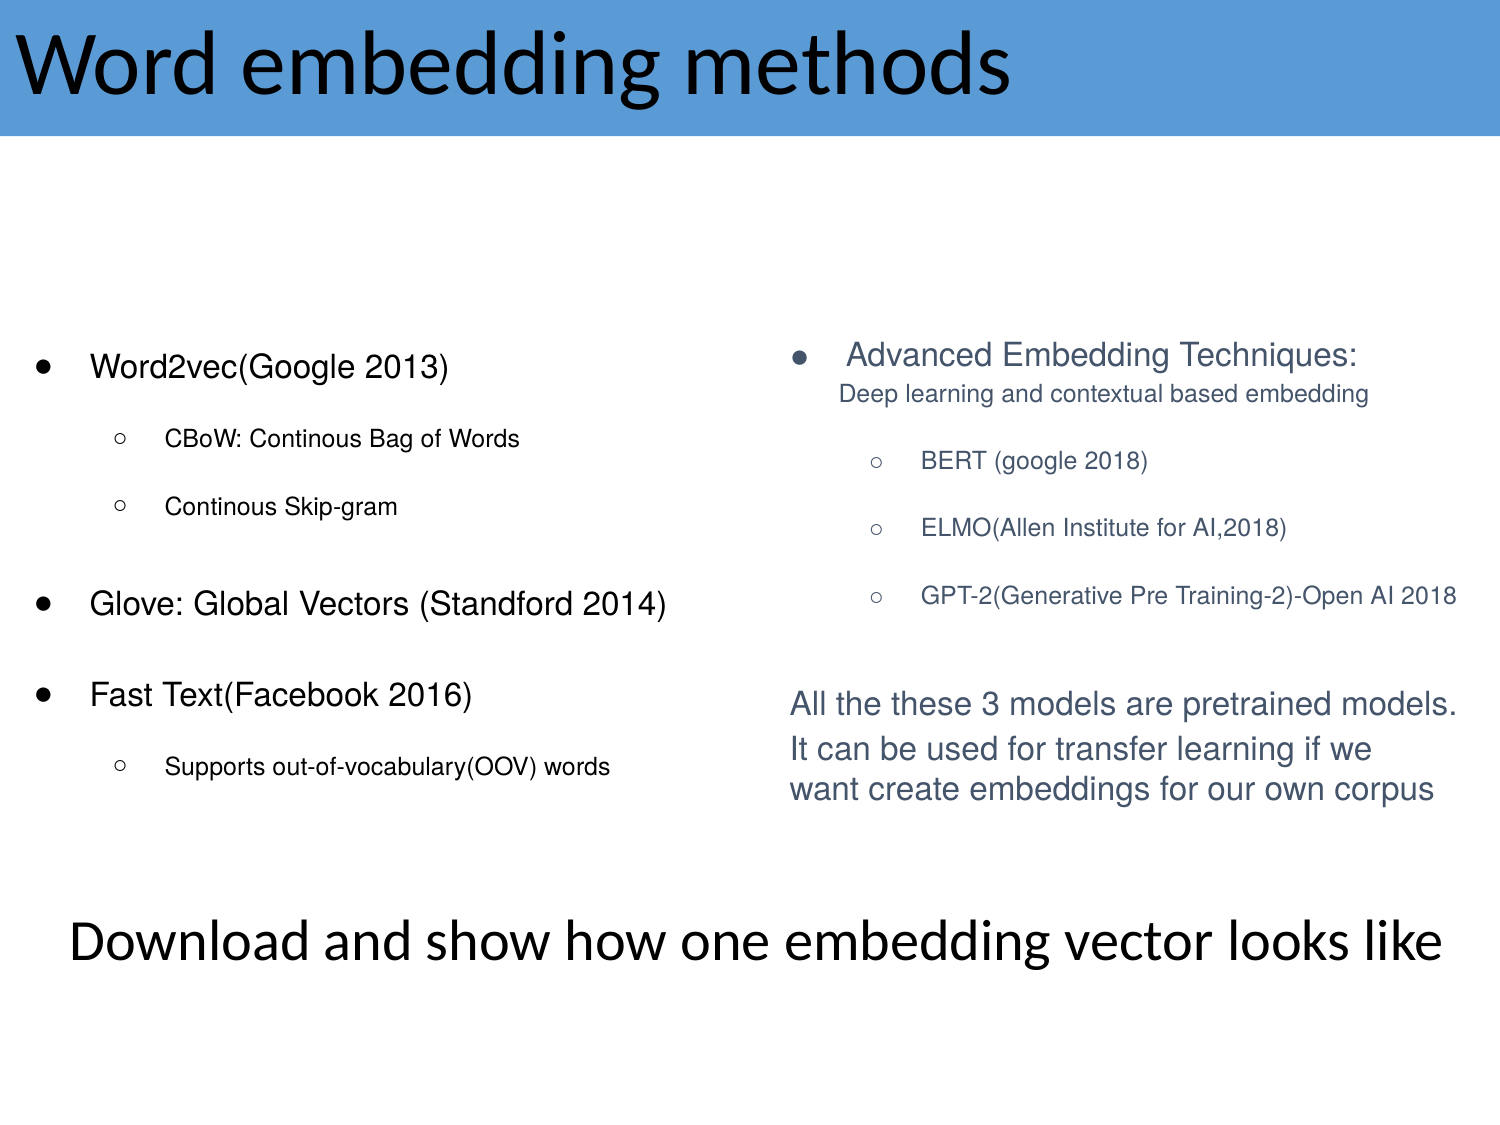

# Word embedding methods
Advanced Embedding Techniques:
       Deep learning and contextual based embedding
BERT (google 2018)
ELMO(Allen Institute for AI,2018)
GPT-2(Generative Pre Training-2)-Open AI 2018

All the these 3 models are pretrained models.
It can be used for transfer learning if we
want create embeddings for our own corpus
Word2vec(Google 2013)
CBoW: Continous Bag of Words
Continous Skip-gram

Glove: Global Vectors (Standford 2014)

Fast Text(Facebook 2016)
Supports out-of-vocabulary(OOV) words
Download and show how one embedding vector looks like